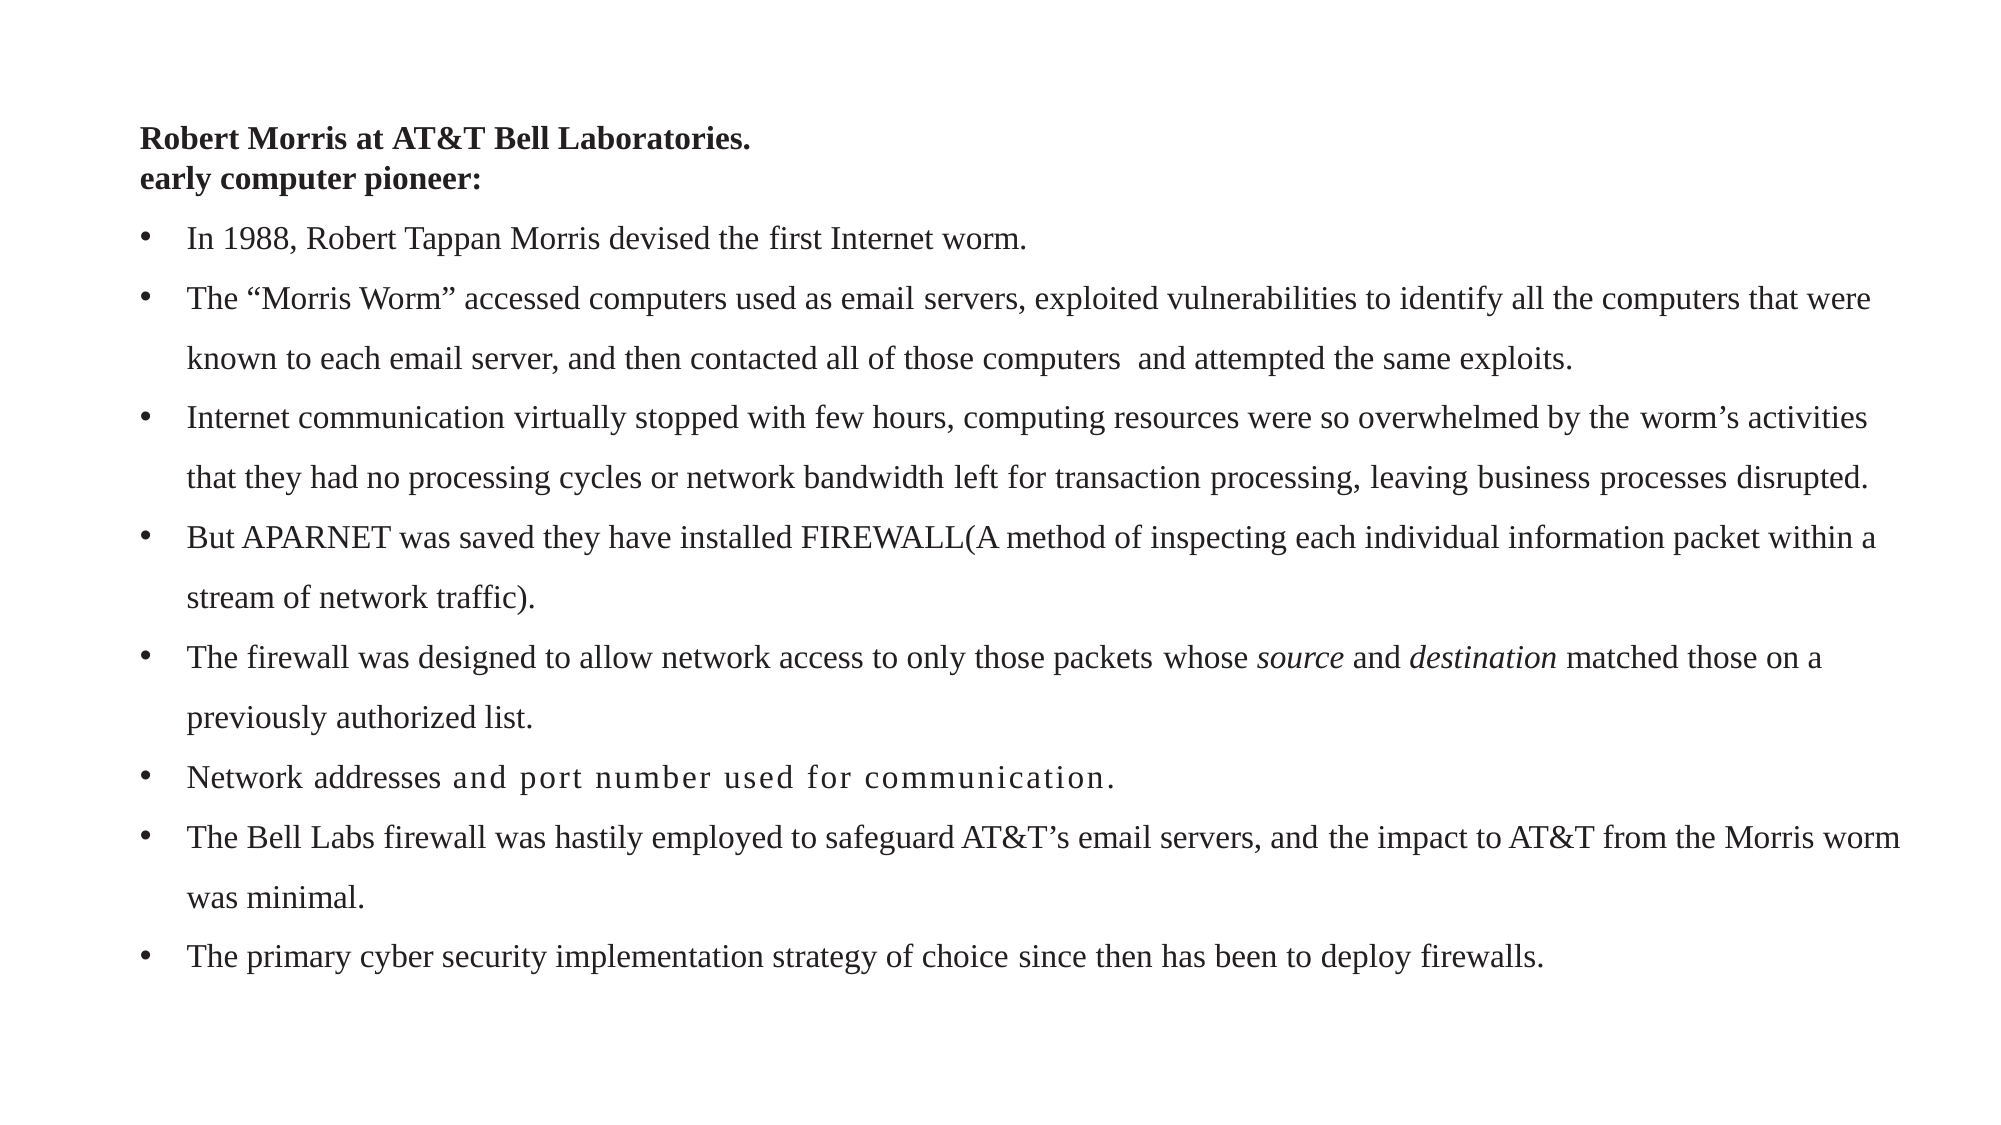

Robert Morris at AT&T Bell Laboratories.
early computer pioneer:
In 1988, Robert Tappan Morris devised the first Internet worm.
The “Morris Worm” accessed computers used as email servers, exploited vulnerabilities to identify all the computers that were known to each email server, and then contacted all of those computers  and attempted the same exploits.
Internet communication virtually stopped with few hours, computing resources were so overwhelmed by the worm’s activities that they had no processing cycles or network bandwidth left for transaction processing, leaving business processes disrupted.
But APARNET was saved they have installed FIREWALL(A method of inspecting each individual information packet within a stream of network traffic).
The firewall was designed to allow network access to only those packets  whose source and destination matched those on a previously authorized list.
Network addresses and port number used for communication.
The Bell Labs firewall was hastily employed to safeguard AT&T’s email servers, and the impact to AT&T from the Morris worm was minimal.
The primary cyber security implementation strategy of choice since then has been to deploy firewalls.